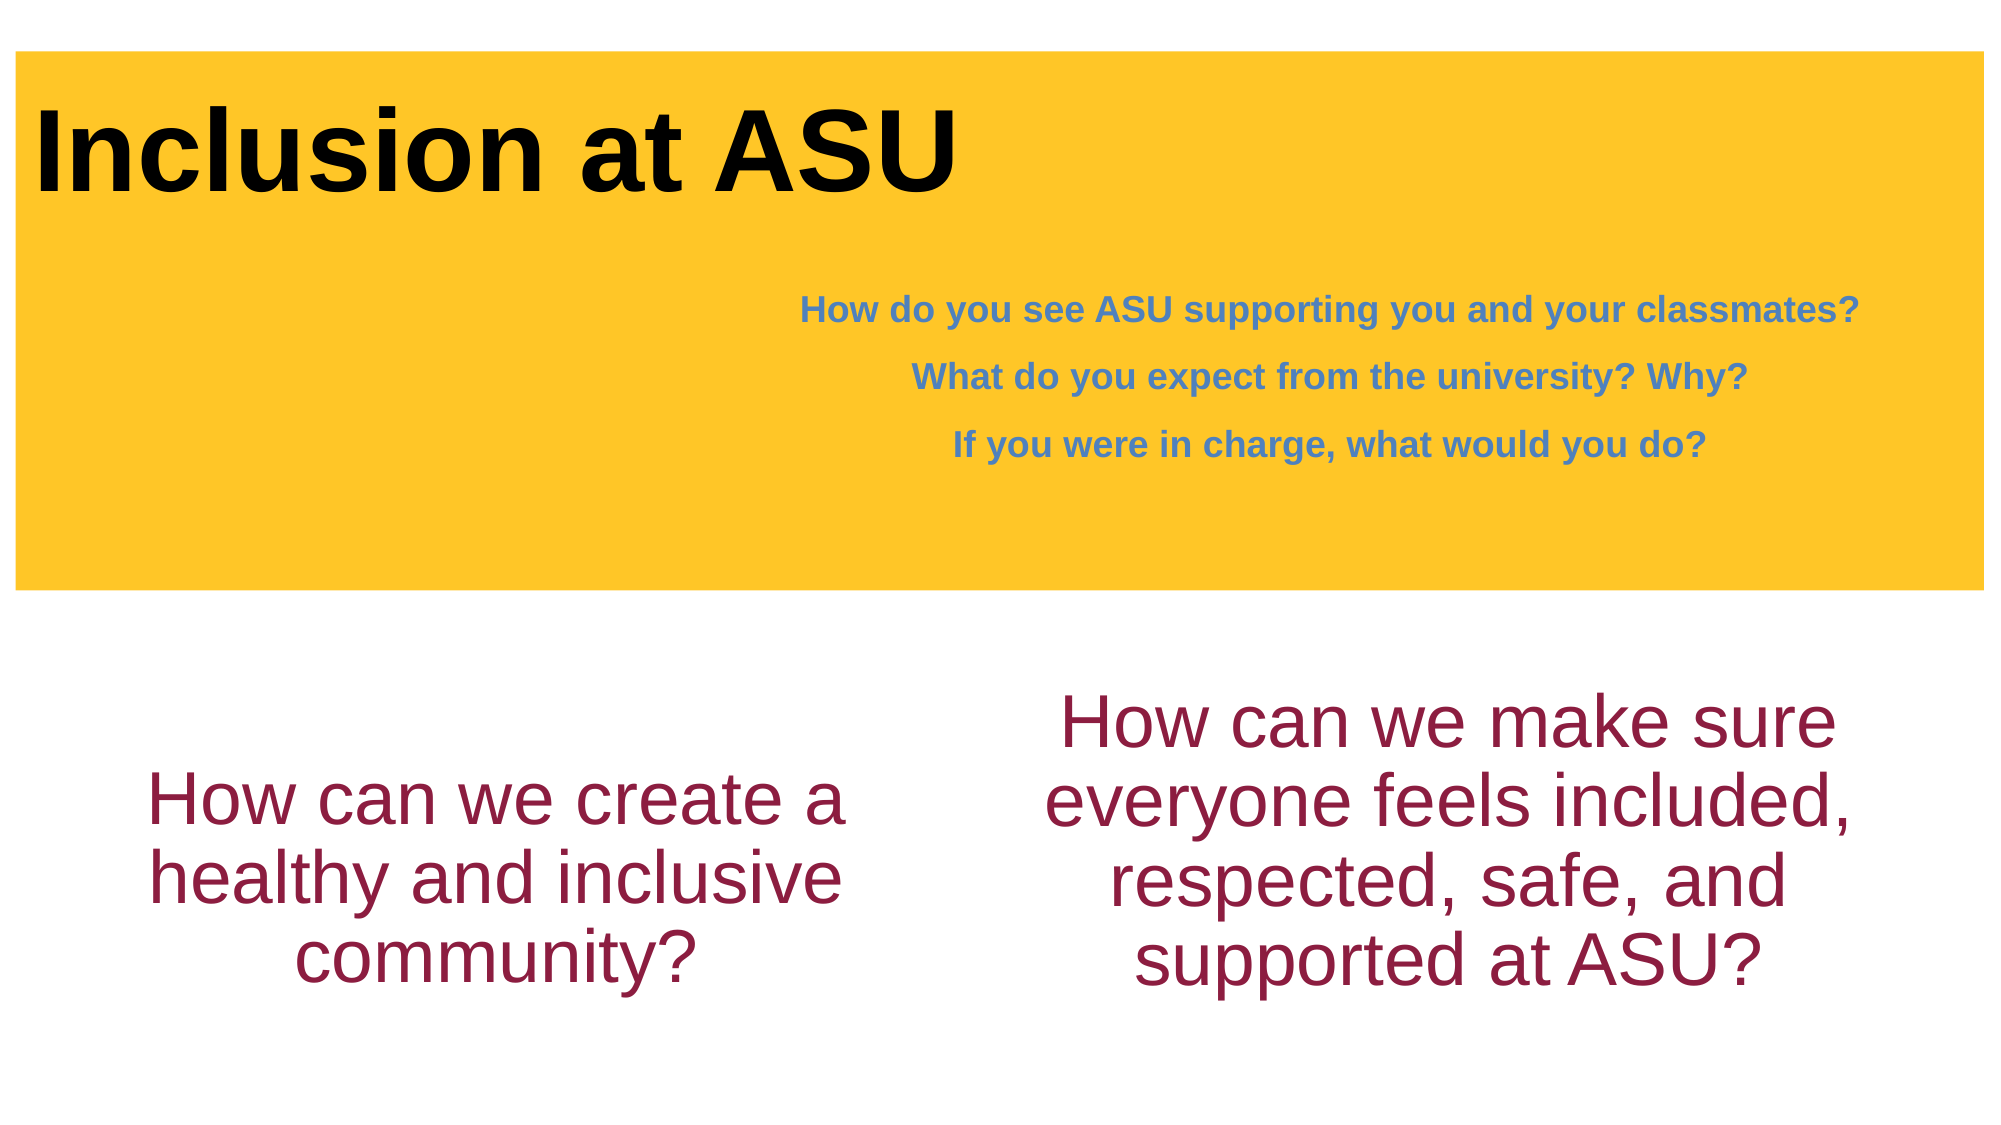

Inclusion at ASU
How do you see ASU supporting you and your classmates?
What do you expect from the university? Why?
If you were in charge, what would you do?
How can we make sure everyone feels included, respected, safe, and supported at ASU?
How can we create a healthy and inclusive community?